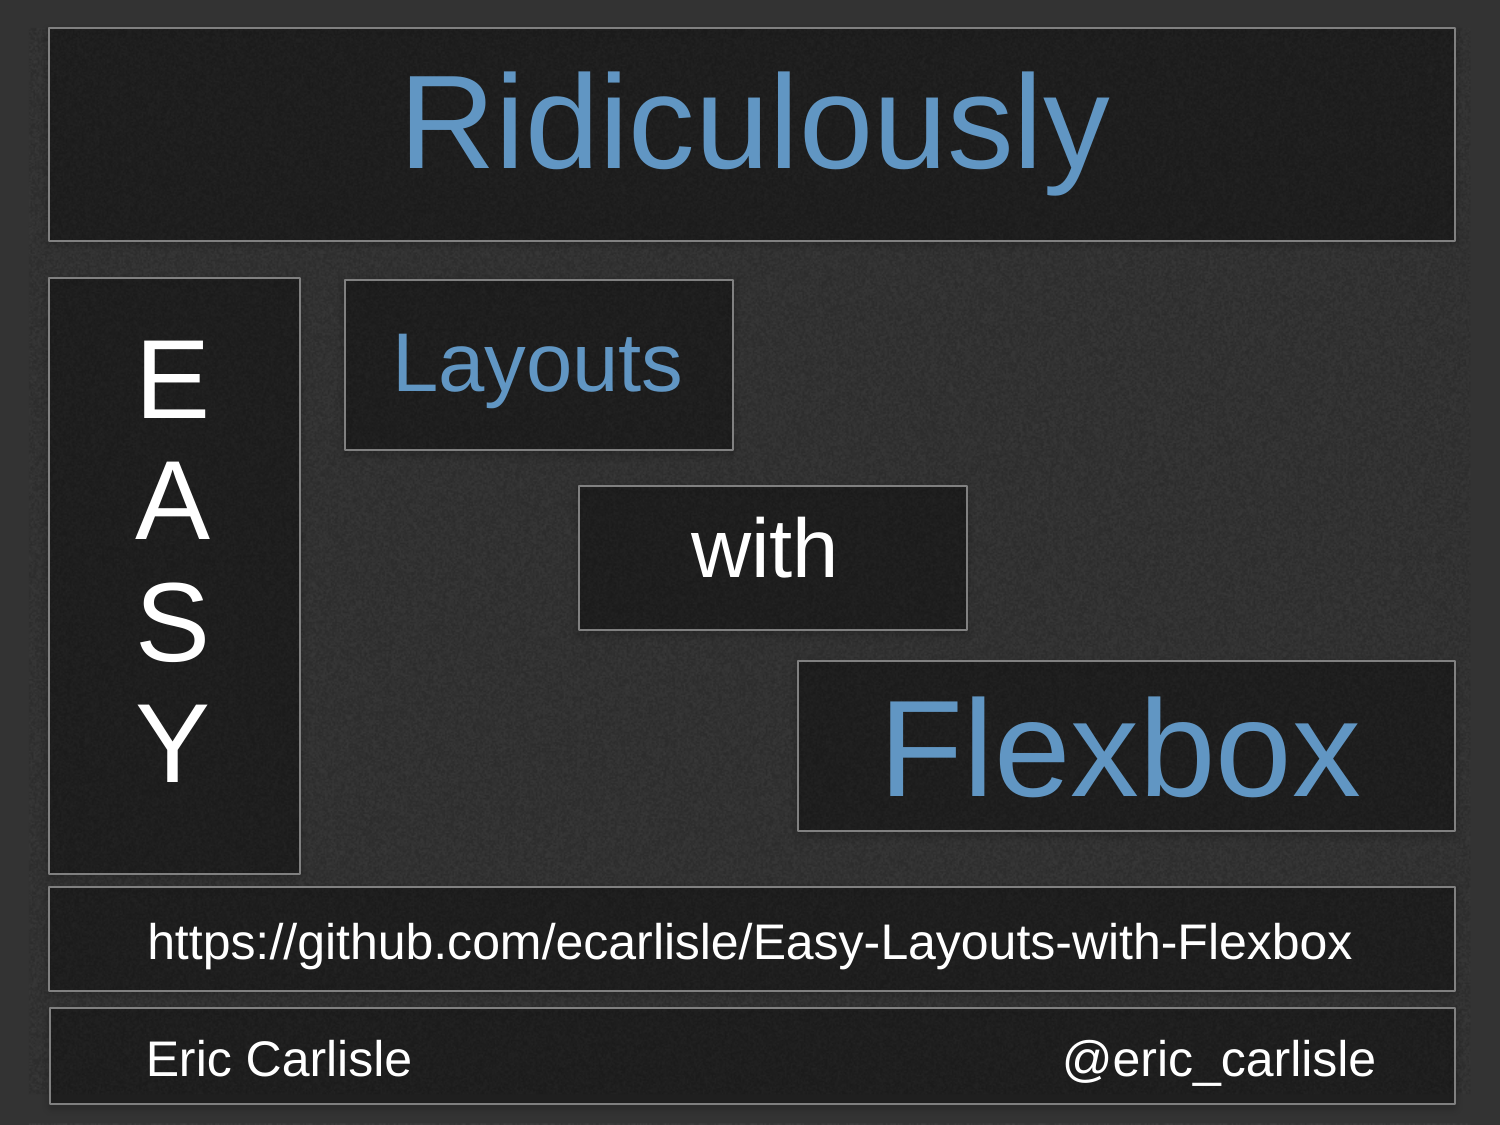

Ridiculously

Layouts
E
A
S
Y

with
# Flexbox

https://github.com/ecarlisle/Easy-Layouts-with-Flexbox

Eric Carlisle
@eric_carlisle